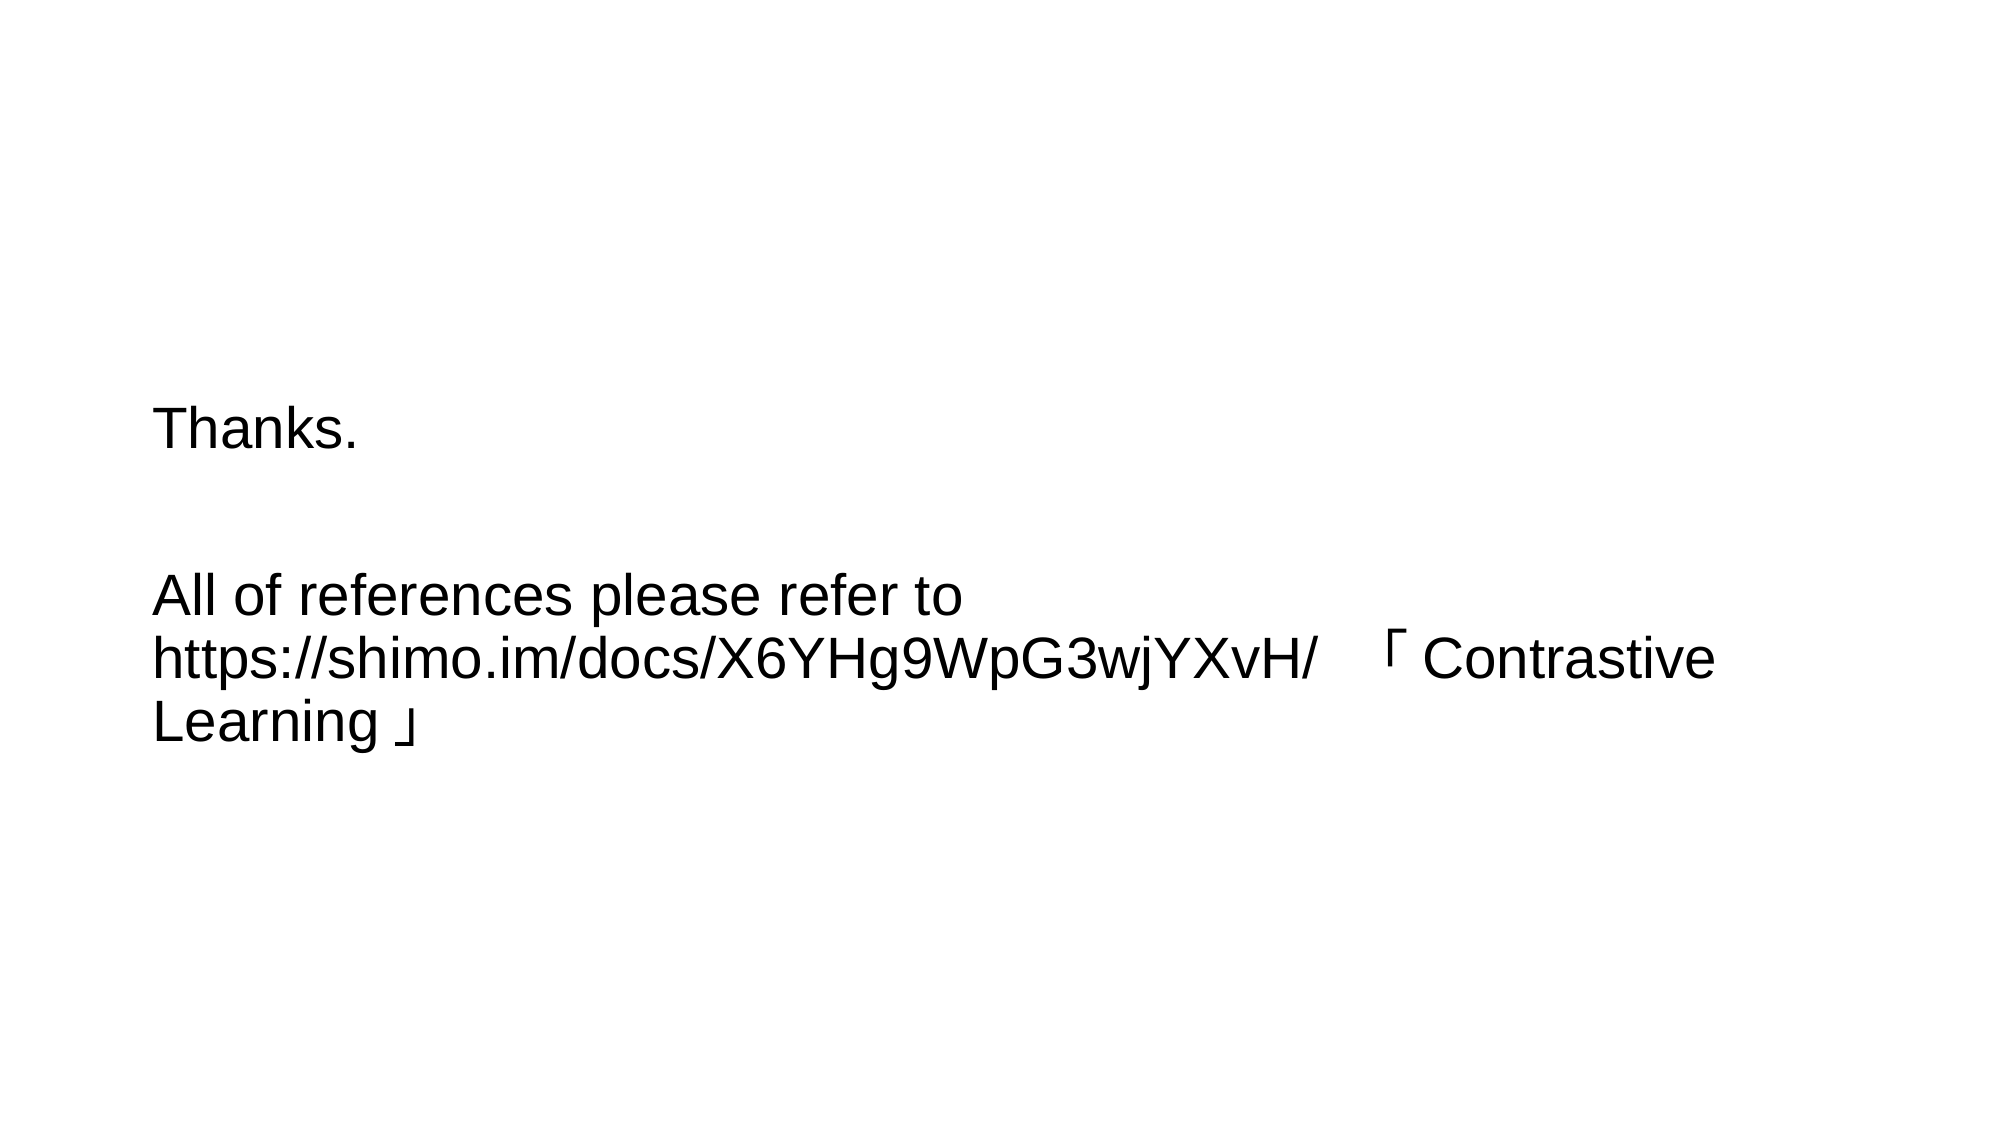

#

Thanks.

All of references please refer to https://shimo.im/docs/X6YHg9WpG3wjYXvH/ 「Contrastive Learning」